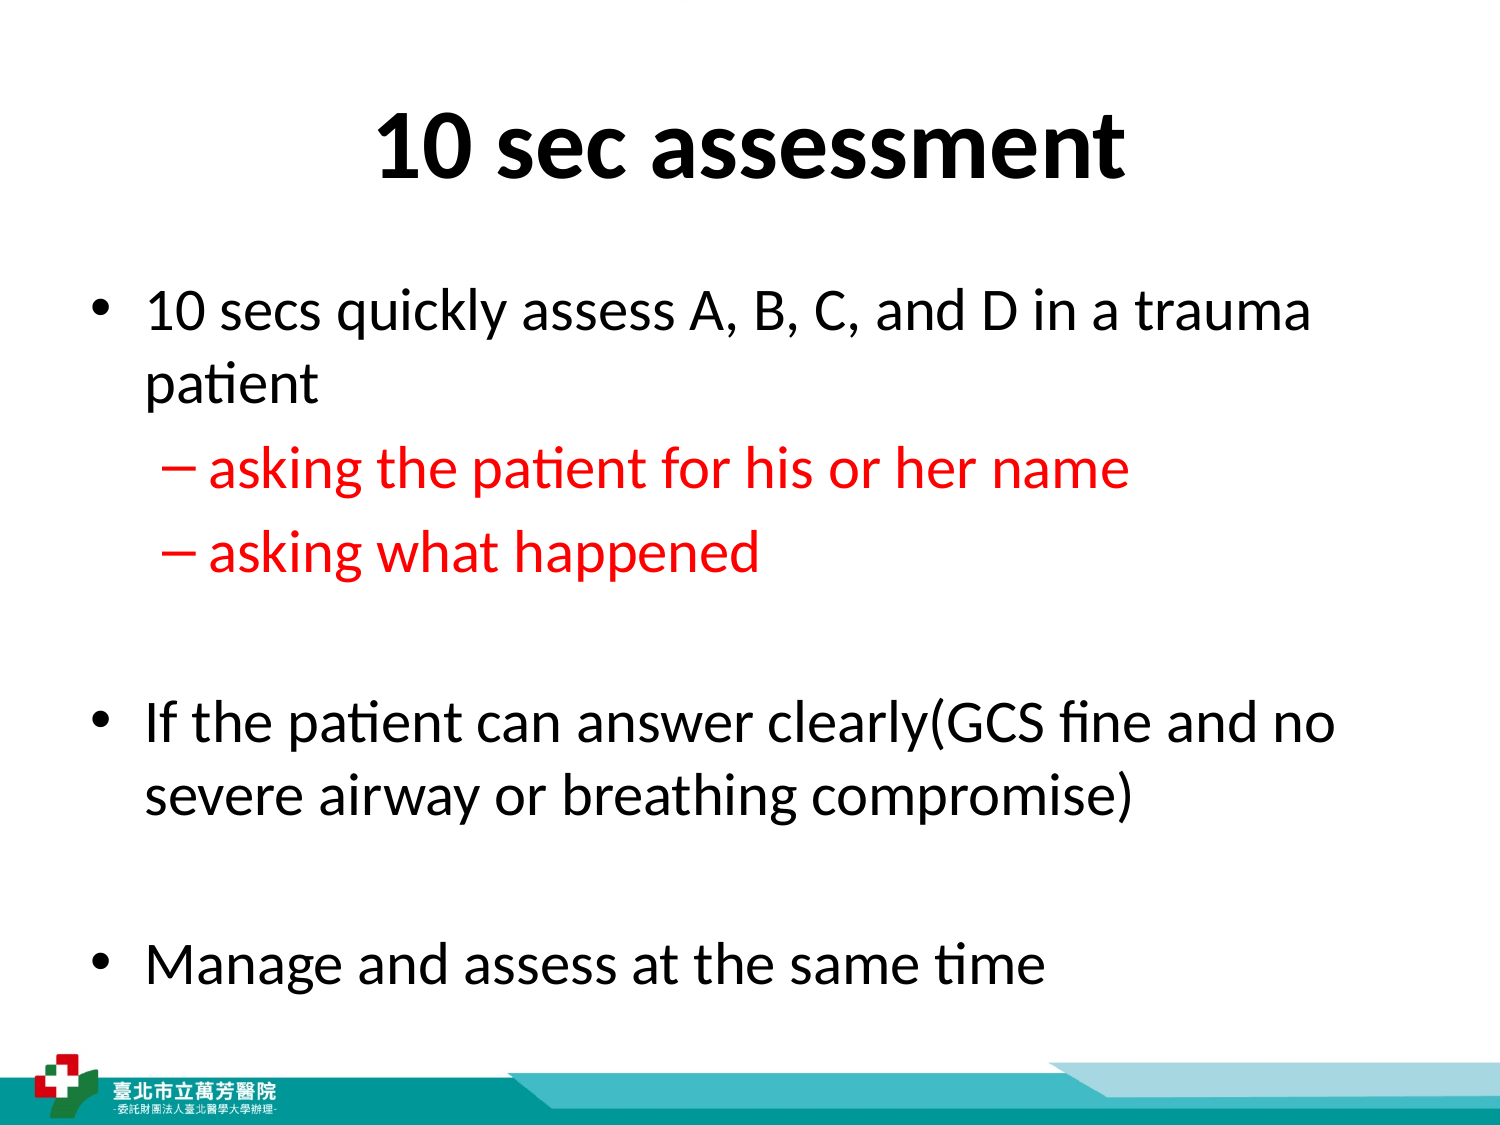

# 10 sec assessment
10 secs quickly assess A, B, C, and D in a trauma patient
asking the patient for his or her name
asking what happened

If the patient can answer clearly(GCS fine and no severe airway or breathing compromise)

Manage and assess at the same time